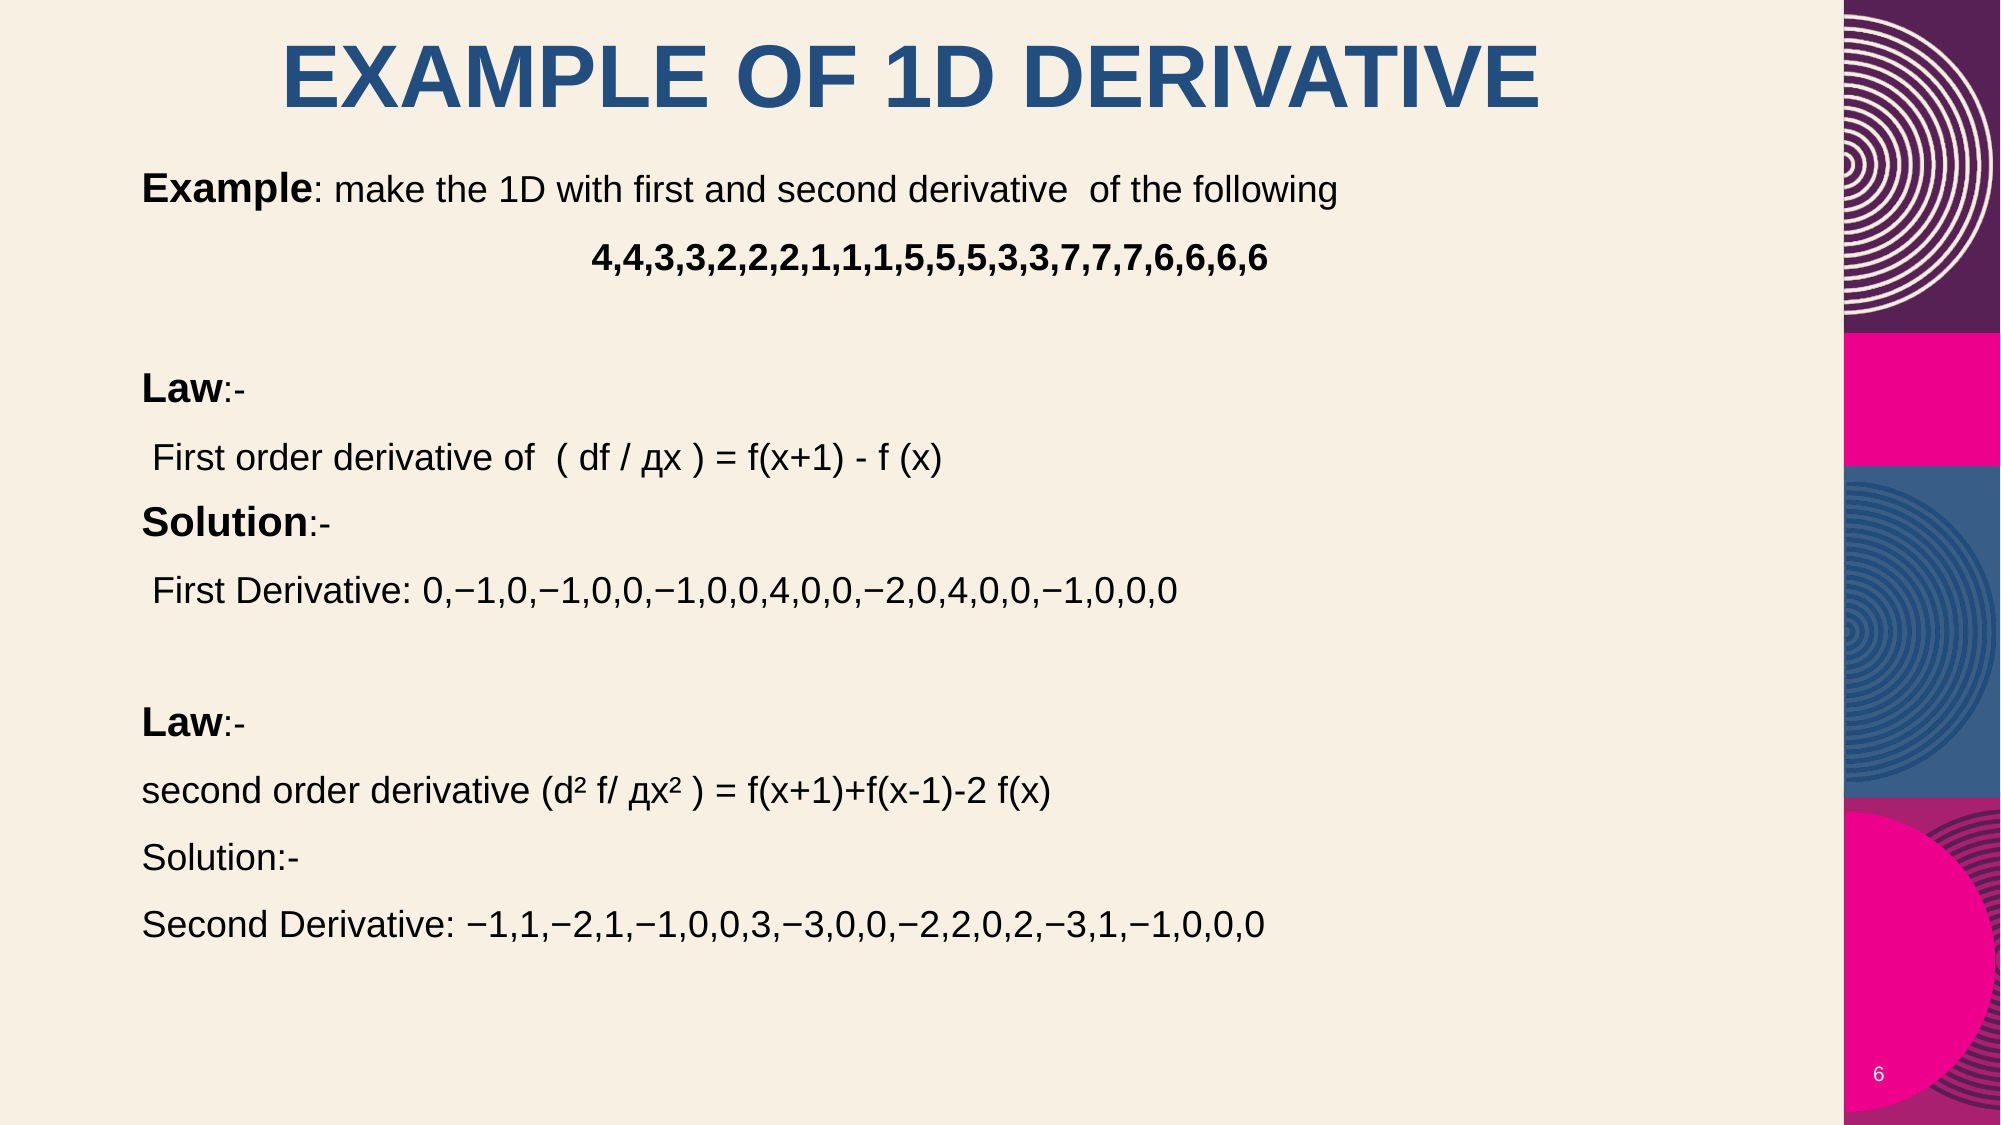

# Example of 1d derivative
Example: make the 1D with first and second derivative  of the following
			4,4,3,3,2,2,2,1,1,1,5,5,5,3,3,7,7,7,6,6,6,6

Law:-
 First order derivative of  ( df / дх ) = f(x+1) - f (x)
Solution:-
 First Derivative: 0,−1,0,−1,0,0,−1,0,0,4,0,0,−2,0,4,0,0,−1,0,0,0

Law:-
second order derivative (d² f/ дх² ) = f(x+1)+f(x-1)-2 f(x)
Solution:-
Second Derivative: −1,1,−2,1,−1,0,0,3,−3,0,0,−2,2,0,2,−3,1,−1,0,0,0
6